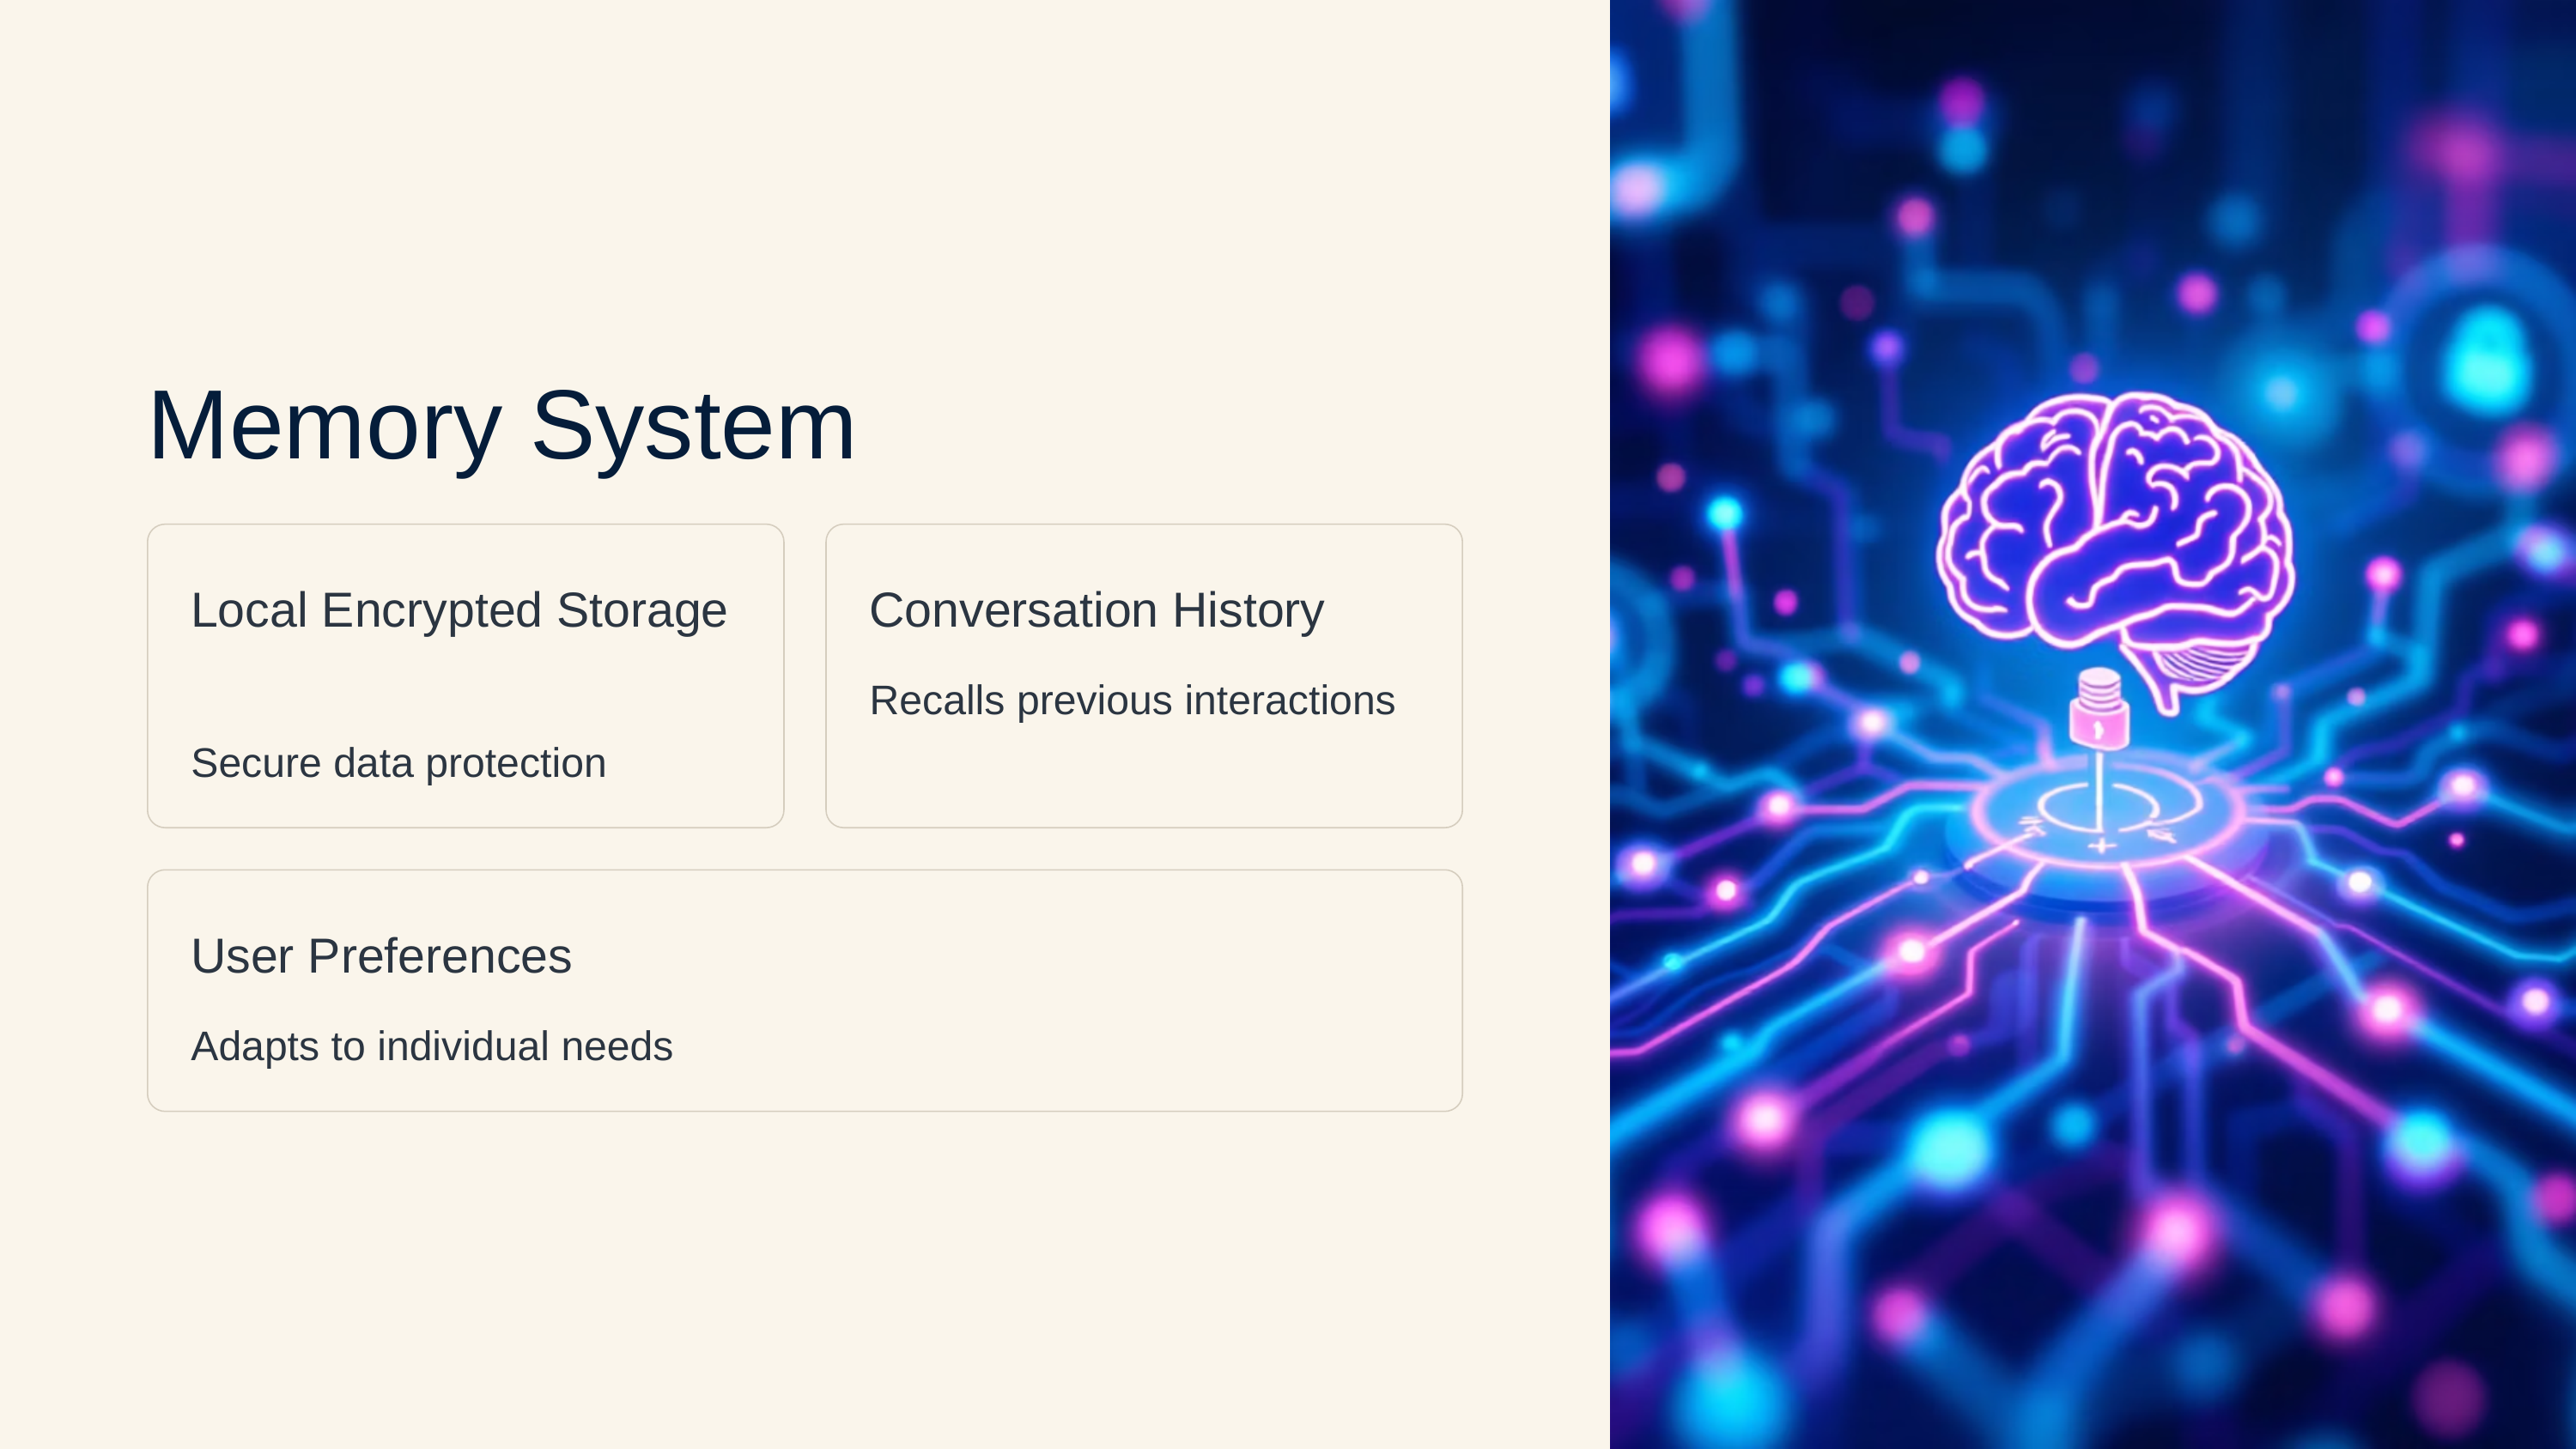

Memory System

Local Encrypted Storage

Conversation History

Recalls previous interactions

Secure data protection

User Preferences

Adapts to individual needs